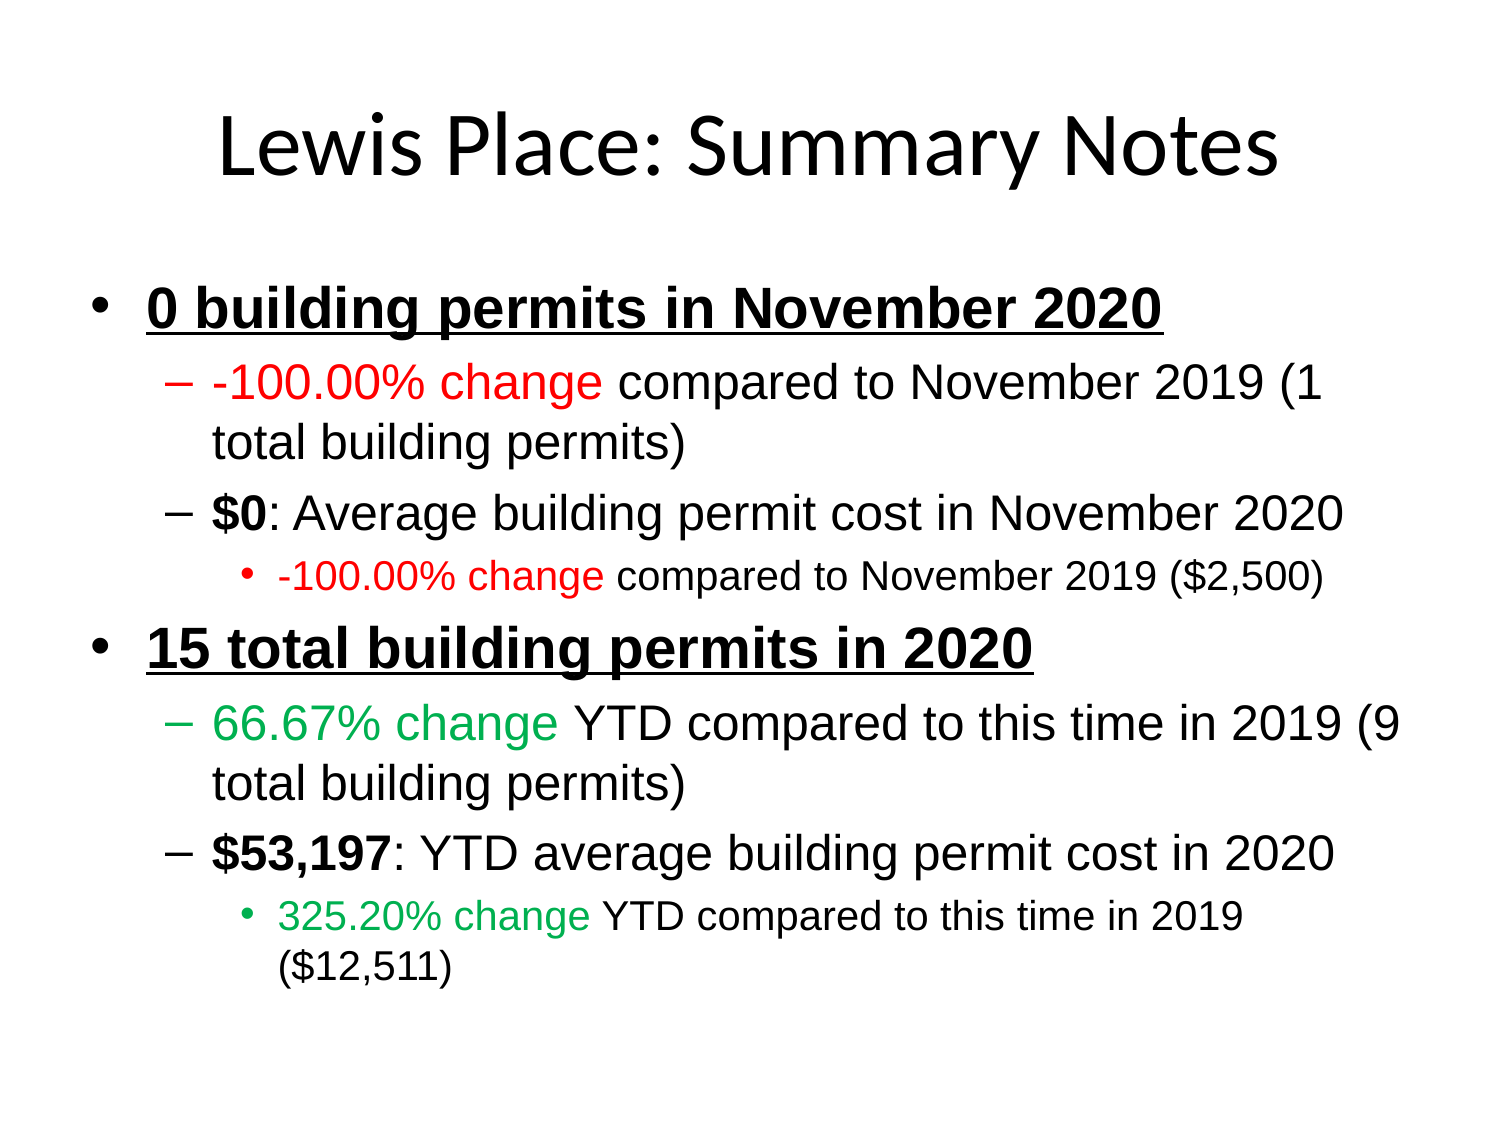

# Lewis Place: Summary Notes
0 building permits in November 2020
-100.00% change compared to November 2019 (1 total building permits)
$0: Average building permit cost in November 2020
-100.00% change compared to November 2019 ($2,500)
15 total building permits in 2020
66.67% change YTD compared to this time in 2019 (9 total building permits)
$53,197: YTD average building permit cost in 2020
325.20% change YTD compared to this time in 2019 ($12,511)